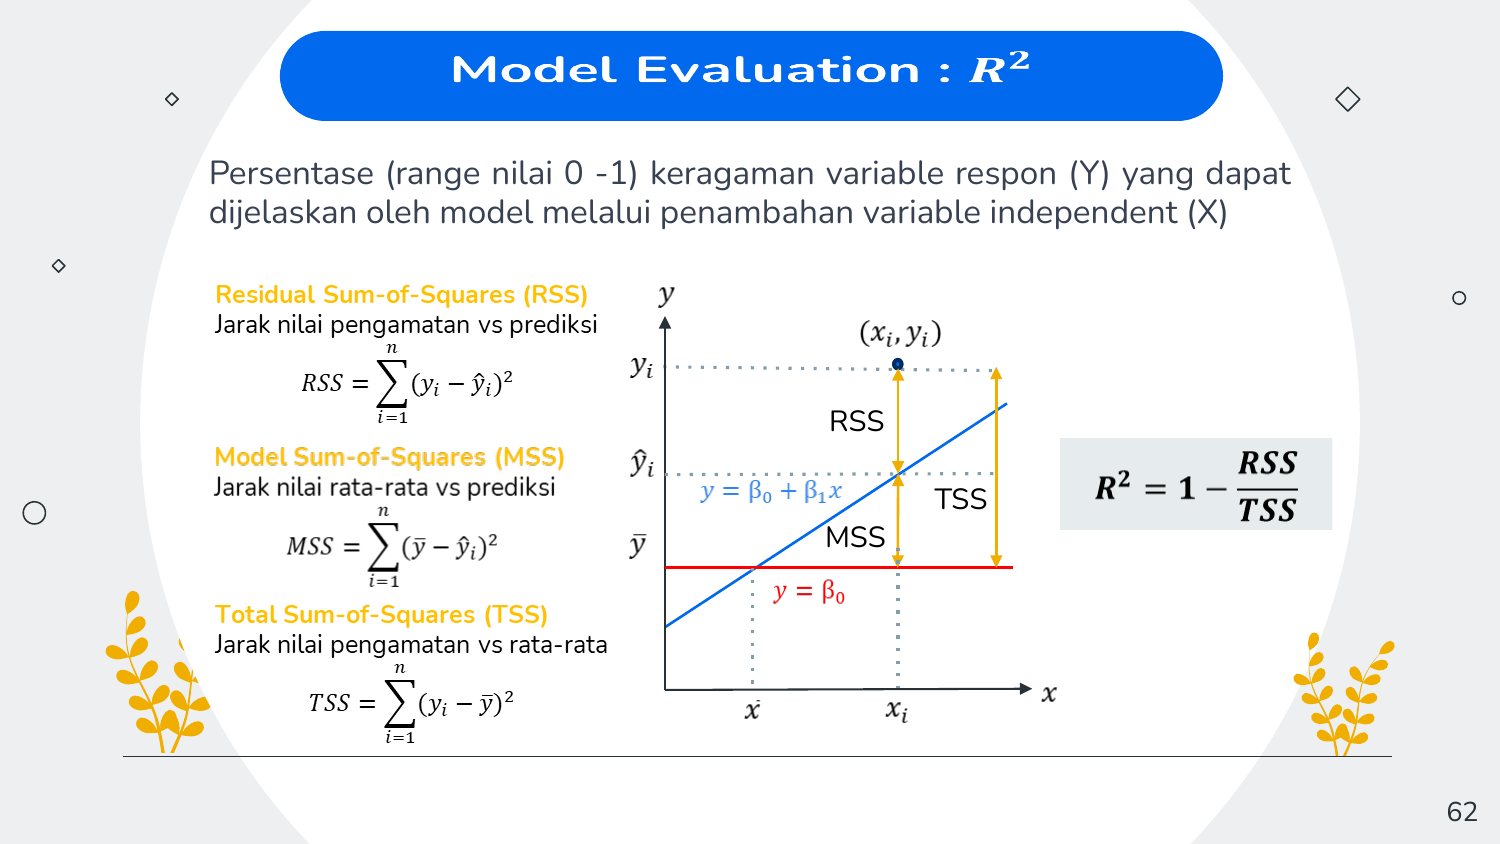

#
Persentase (range nilai 0 -1) keragaman variable respon (Y) yang dapat dijelaskan oleh model melalui penambahan variable independent (X)

RSS

TSS
MSS

62